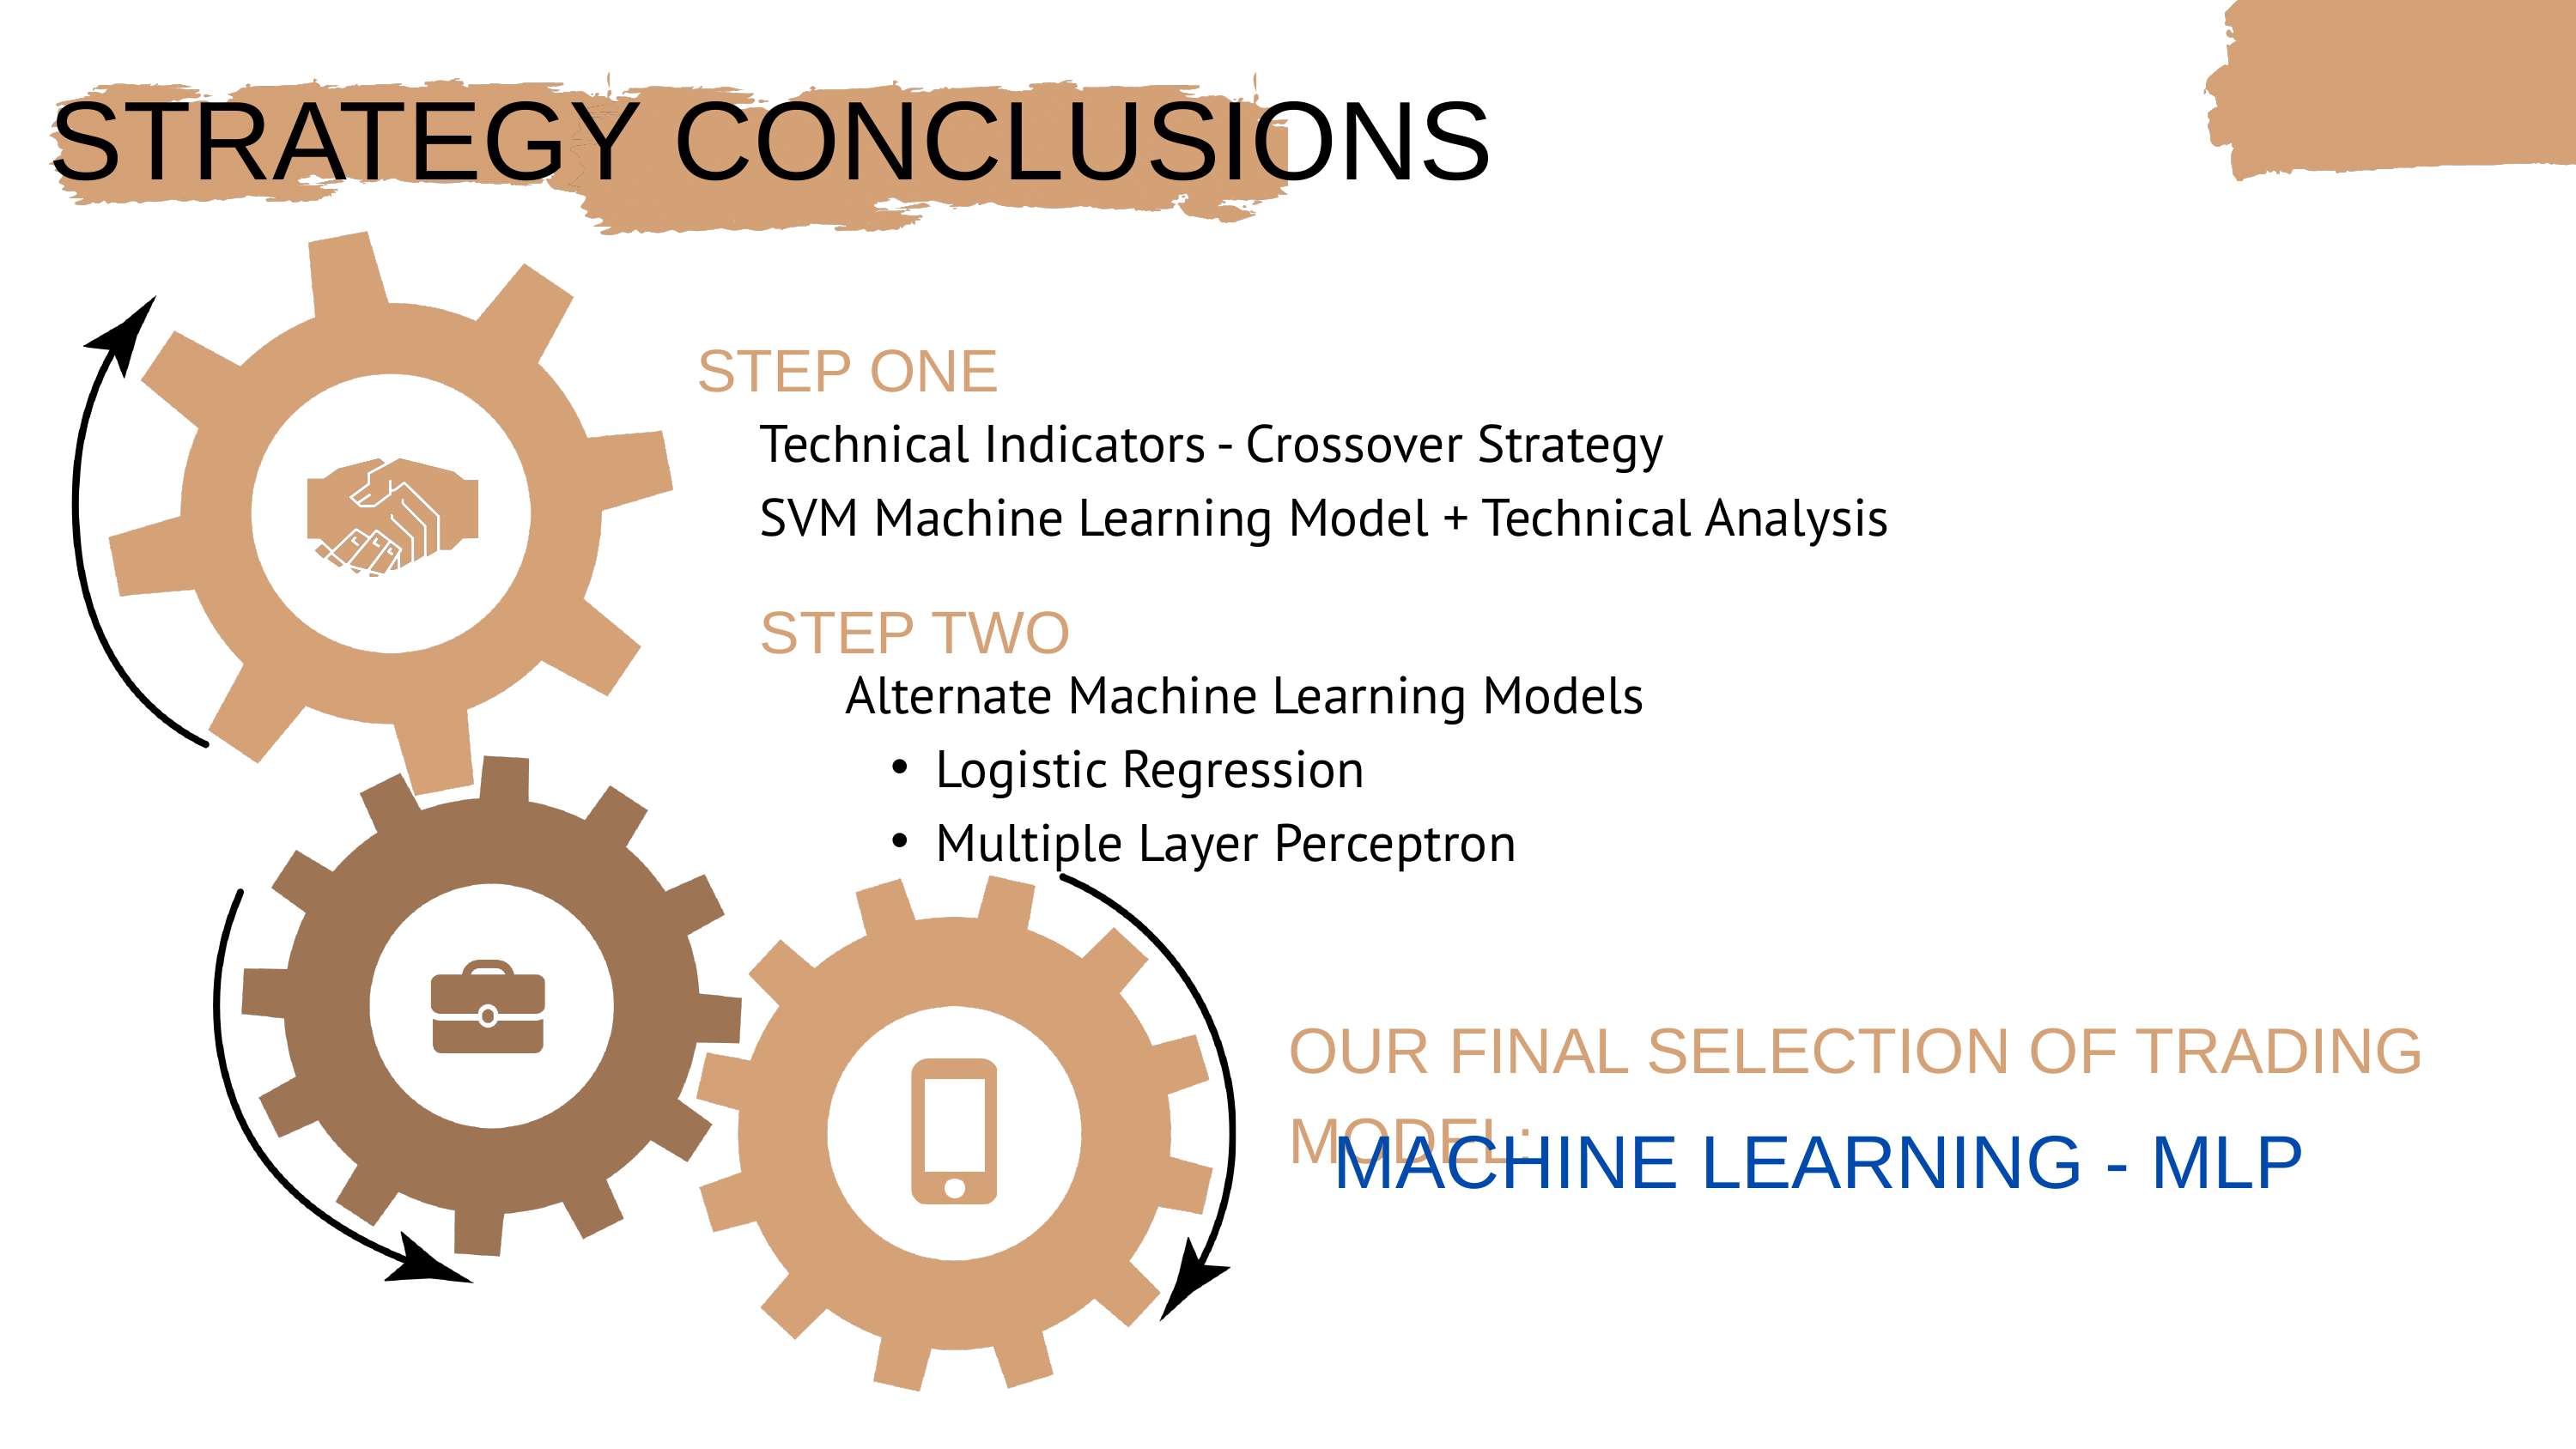

STRATEGY CONCLUSIONS

STEP ONE
Technical Indicators - Crossover Strategy
SVM Machine Learning Model + Technical Analysis

STEP TWO
Alternate Machine Learning Models
Logistic Regression
Multiple Layer Perceptron

OUR FINAL SELECTION OF TRADING MODEL:

MACHINE LEARNING - MLP